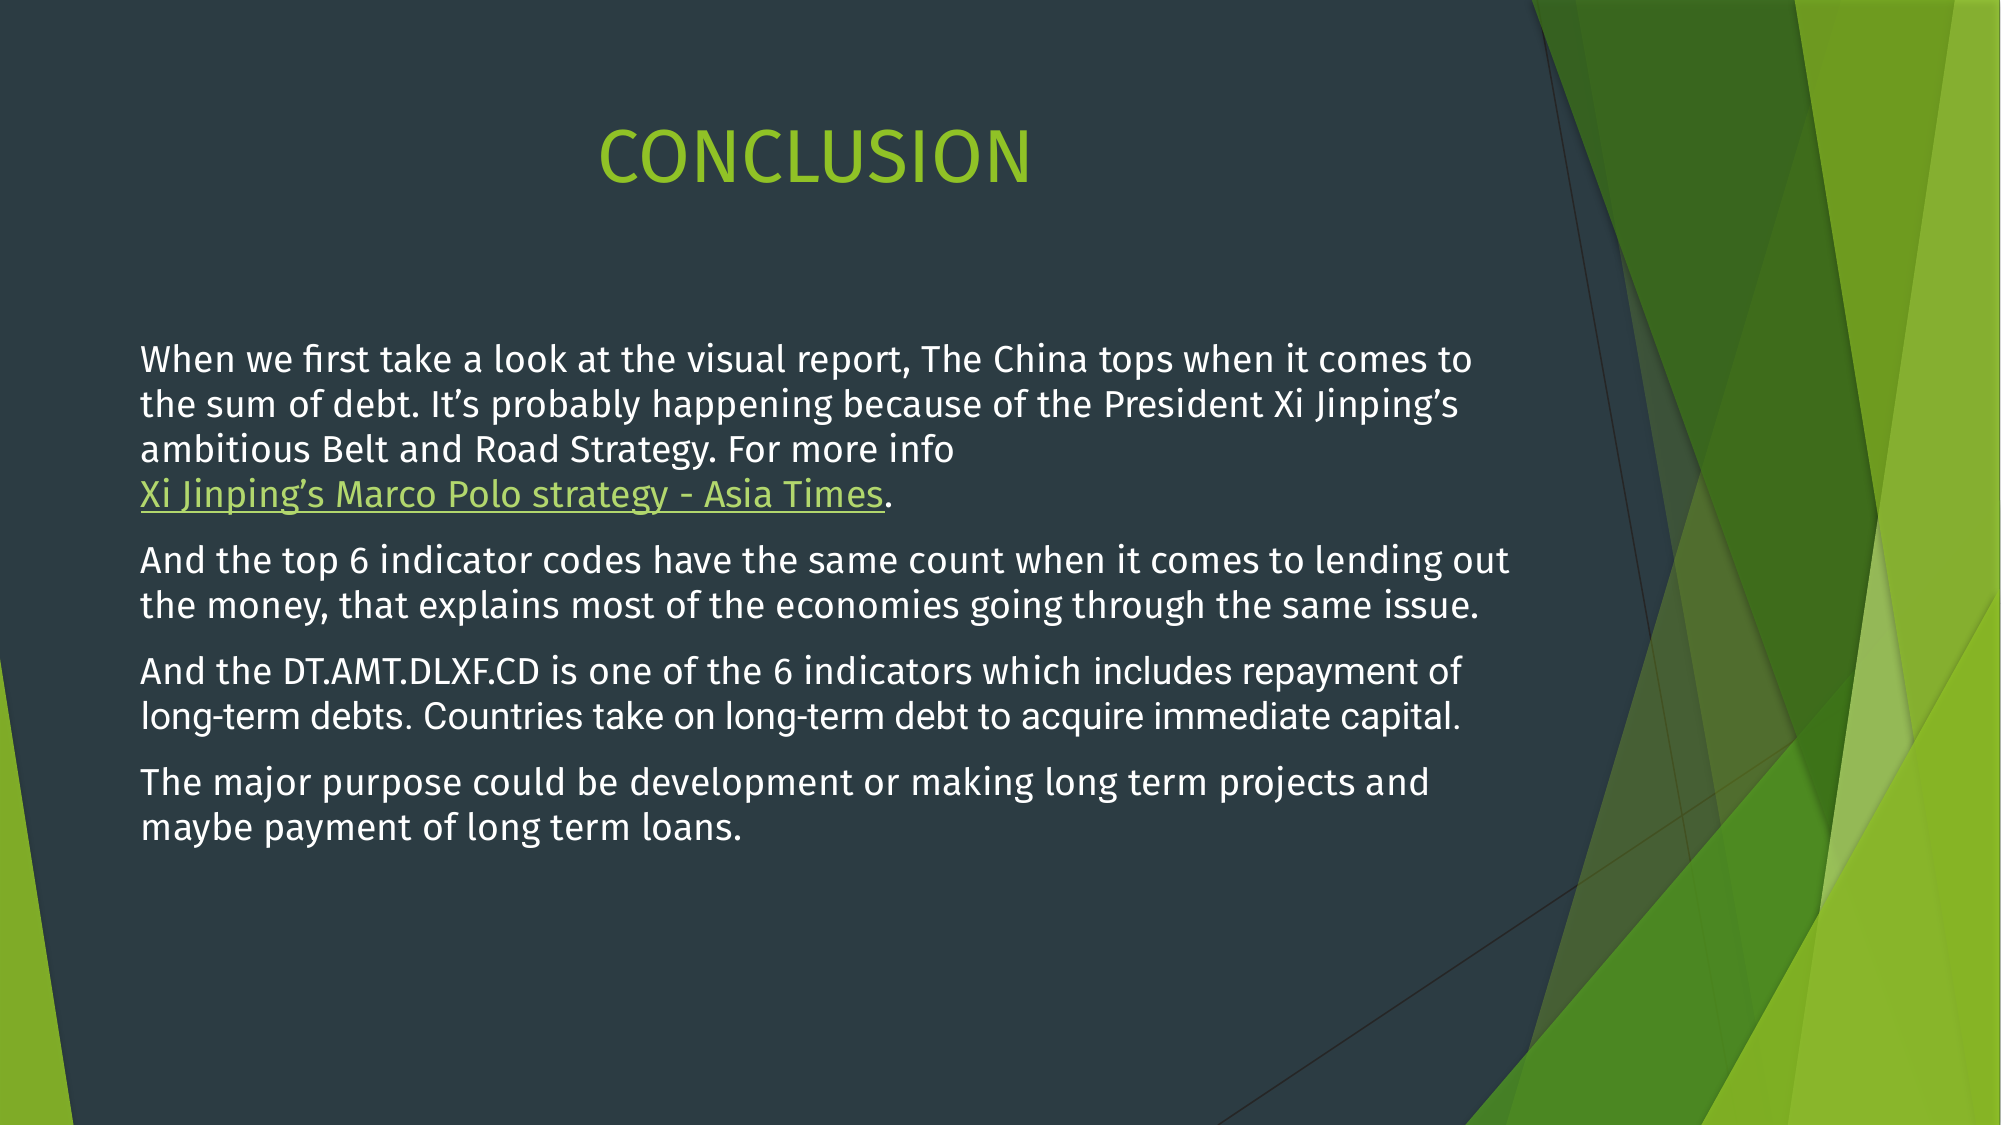

# CONCLUSION
When we first take a look at the visual report, The China tops when it comes to the sum of debt. It’s probably happening because of the President Xi Jinping’s ambitious Belt and Road Strategy. For more info Xi Jinping’s Marco Polo strategy - Asia Times.
And the top 6 indicator codes have the same count when it comes to lending out the money, that explains most of the economies going through the same issue.
And the DT.AMT.DLXF.CD is one of the 6 indicators which includes repayment of long-term debts. Countries take on long-term debt to acquire immediate capital.
The major purpose could be development or making long term projects and maybe payment of long term loans.